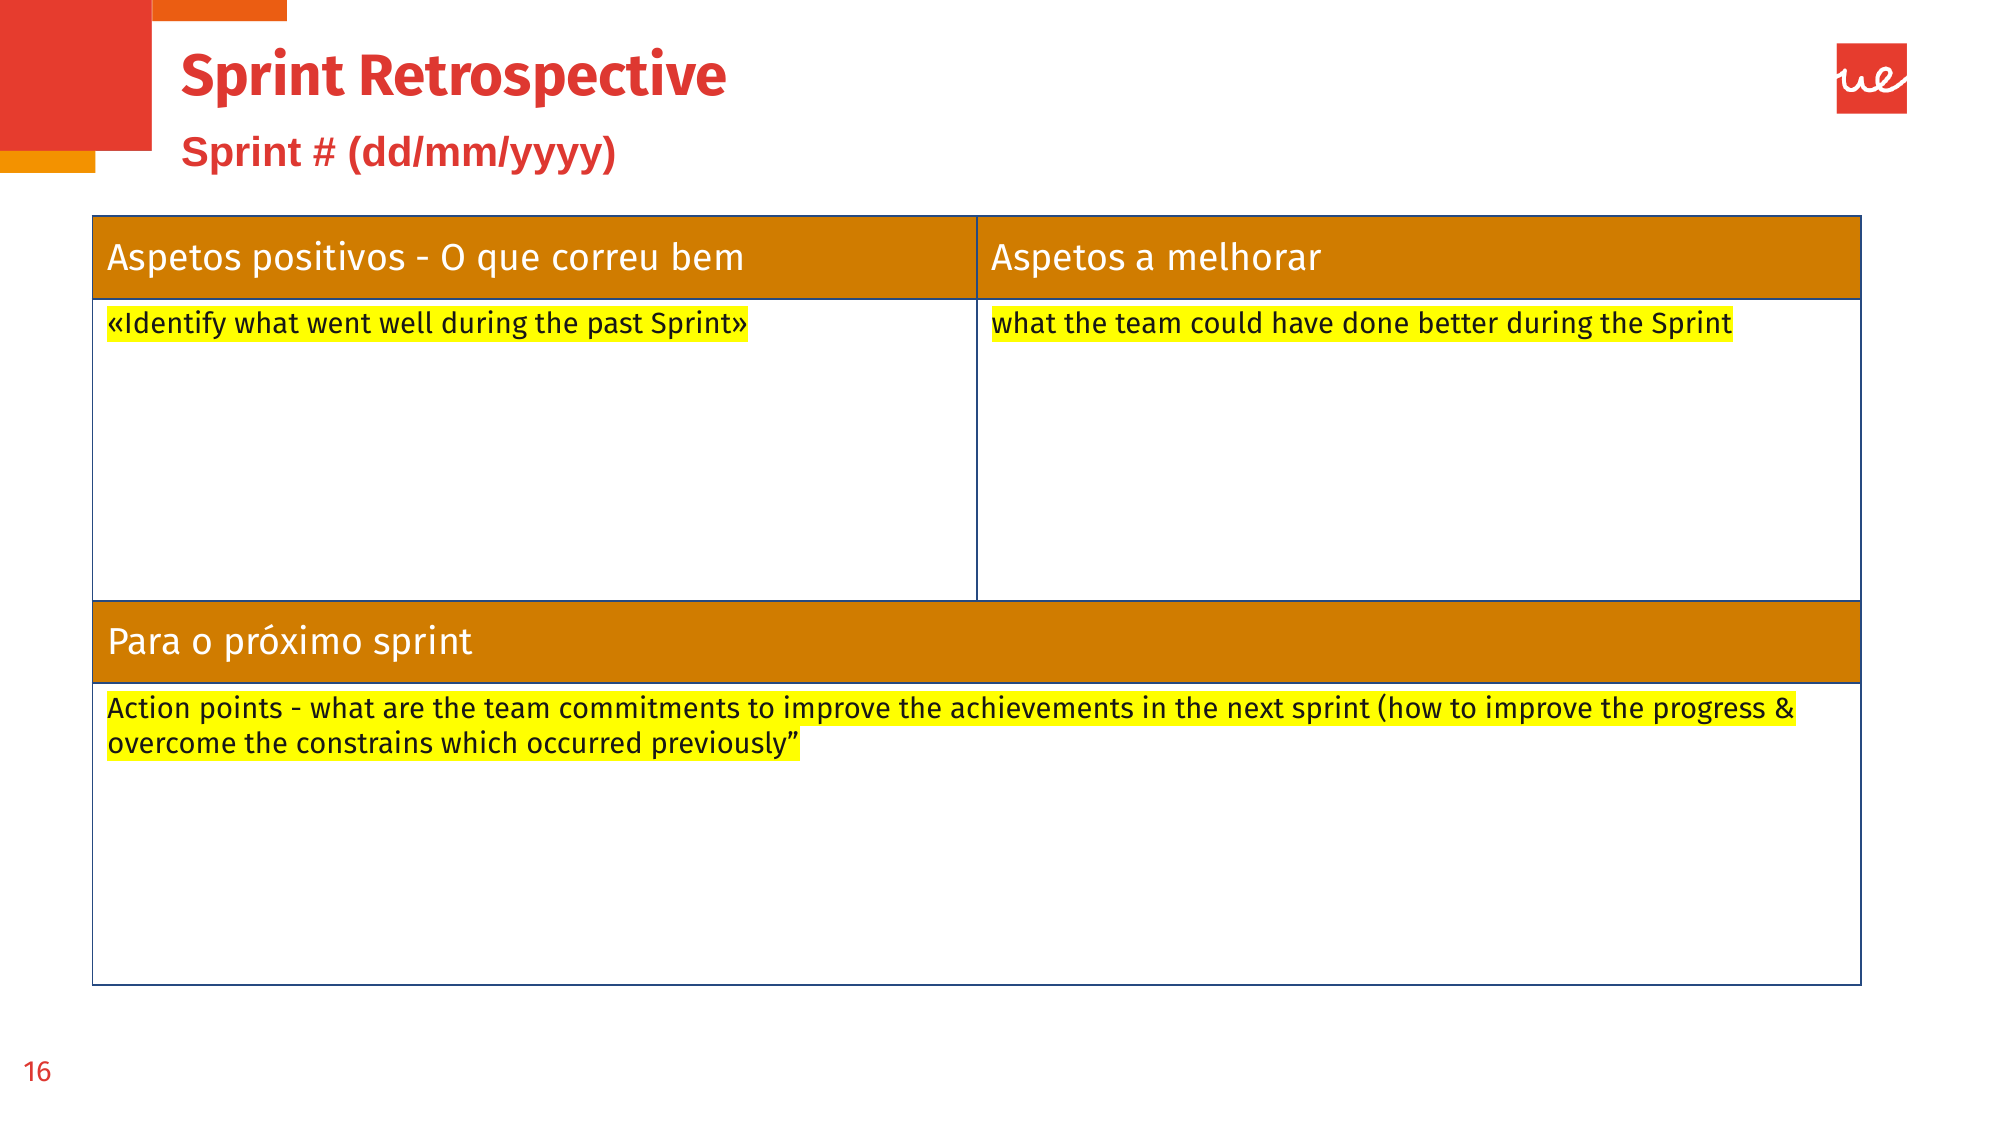

# Sprint Retrospective
Sprint # (dd/mm/yyyy)
| Aspetos positivos - O que correu bem | Aspetos a melhorar |
| --- | --- |
| «Identify what went well during the past Sprint» | what the team could have done better during the Sprint |
| Para o próximo sprint |  |
| Action points - what are the team commitments to improve the achievements in the next sprint (how to improve the progress & overcome the constrains which occurred previously” |  |
16